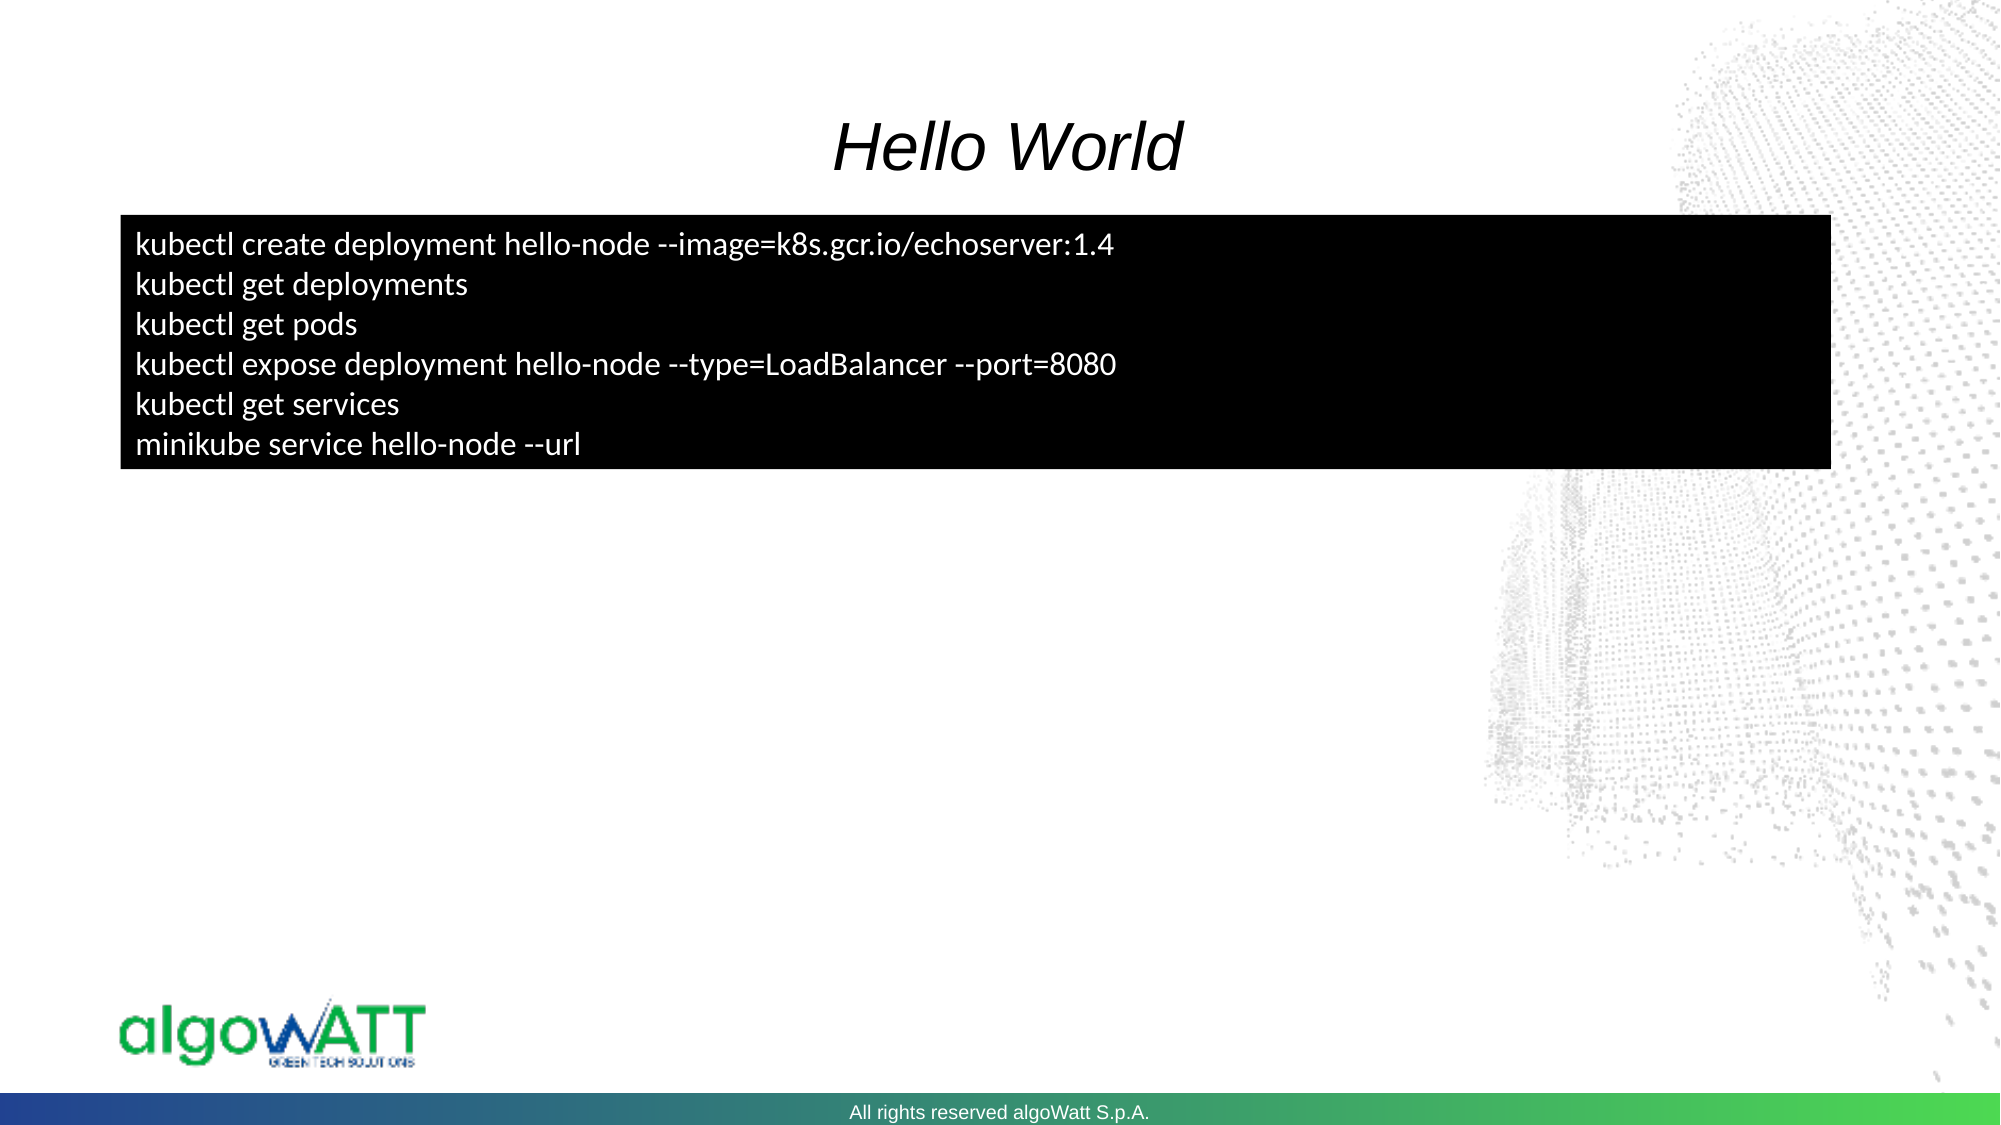

Hello World
kubectl create deployment hello-node --image=k8s.gcr.io/echoserver:1.4
kubectl get deployments
kubectl get pods
kubectl expose deployment hello-node --type=LoadBalancer --port=8080
kubectl get services
minikube service hello-node --url
All rights reserved algoWatt S.p.A.